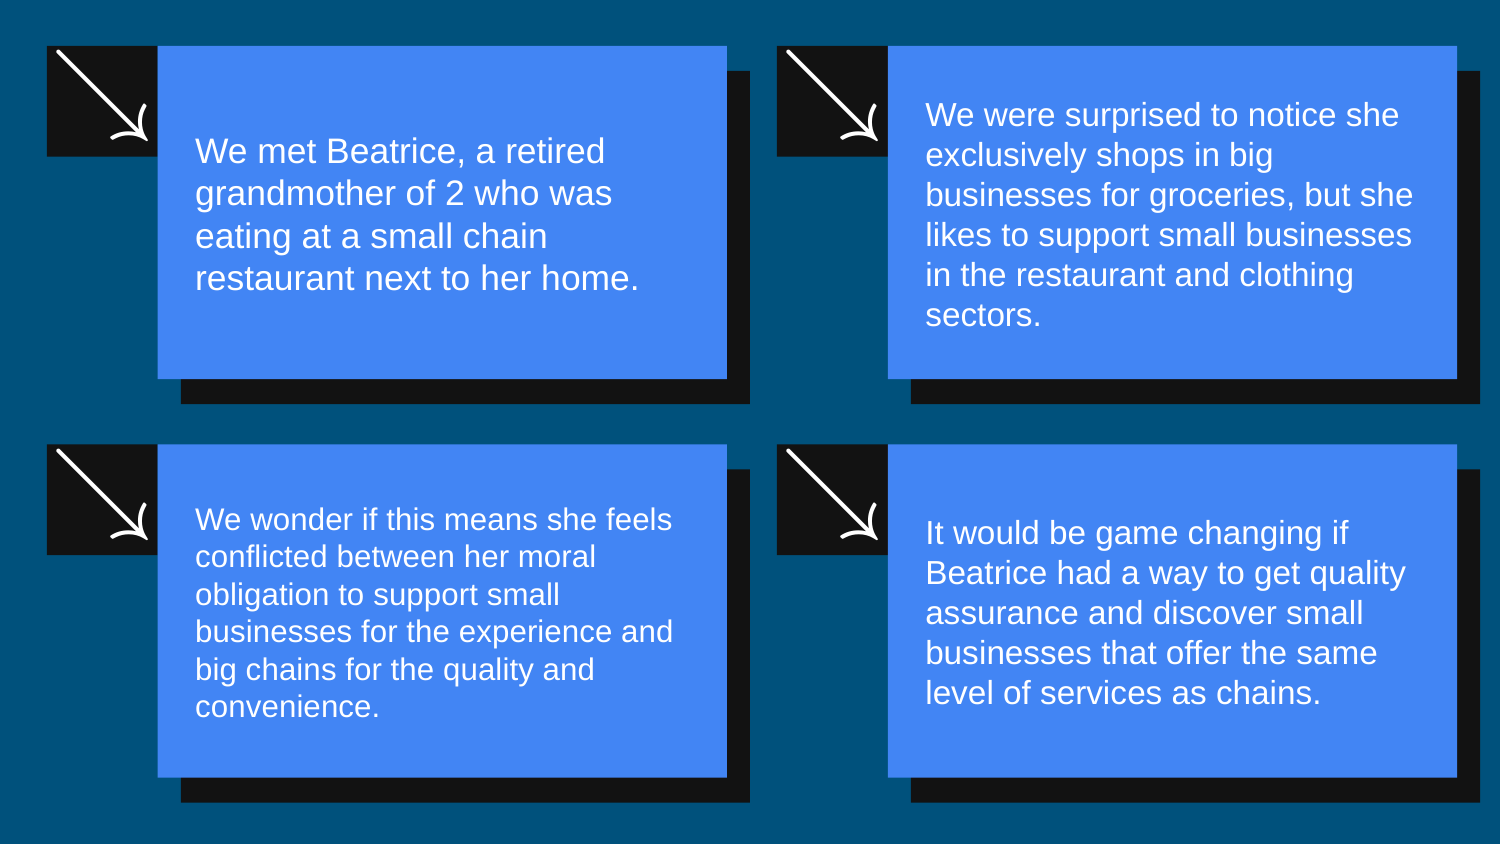

↘

We met Beatrice, a retired grandmother of 2 who was eating at a small chain restaurant next to her home.
↘

We were surprised to notice she exclusively shops in big businesses for groceries, but she likes to support small businesses in the restaurant and clothing sectors.
↘

We wonder if this means she feels conflicted between her moral obligation to support small businesses for the experience and big chains for the quality and convenience.
↘

It would be game changing if Beatrice had a way to get quality assurance and discover small businesses that offer the same level of services as chains.